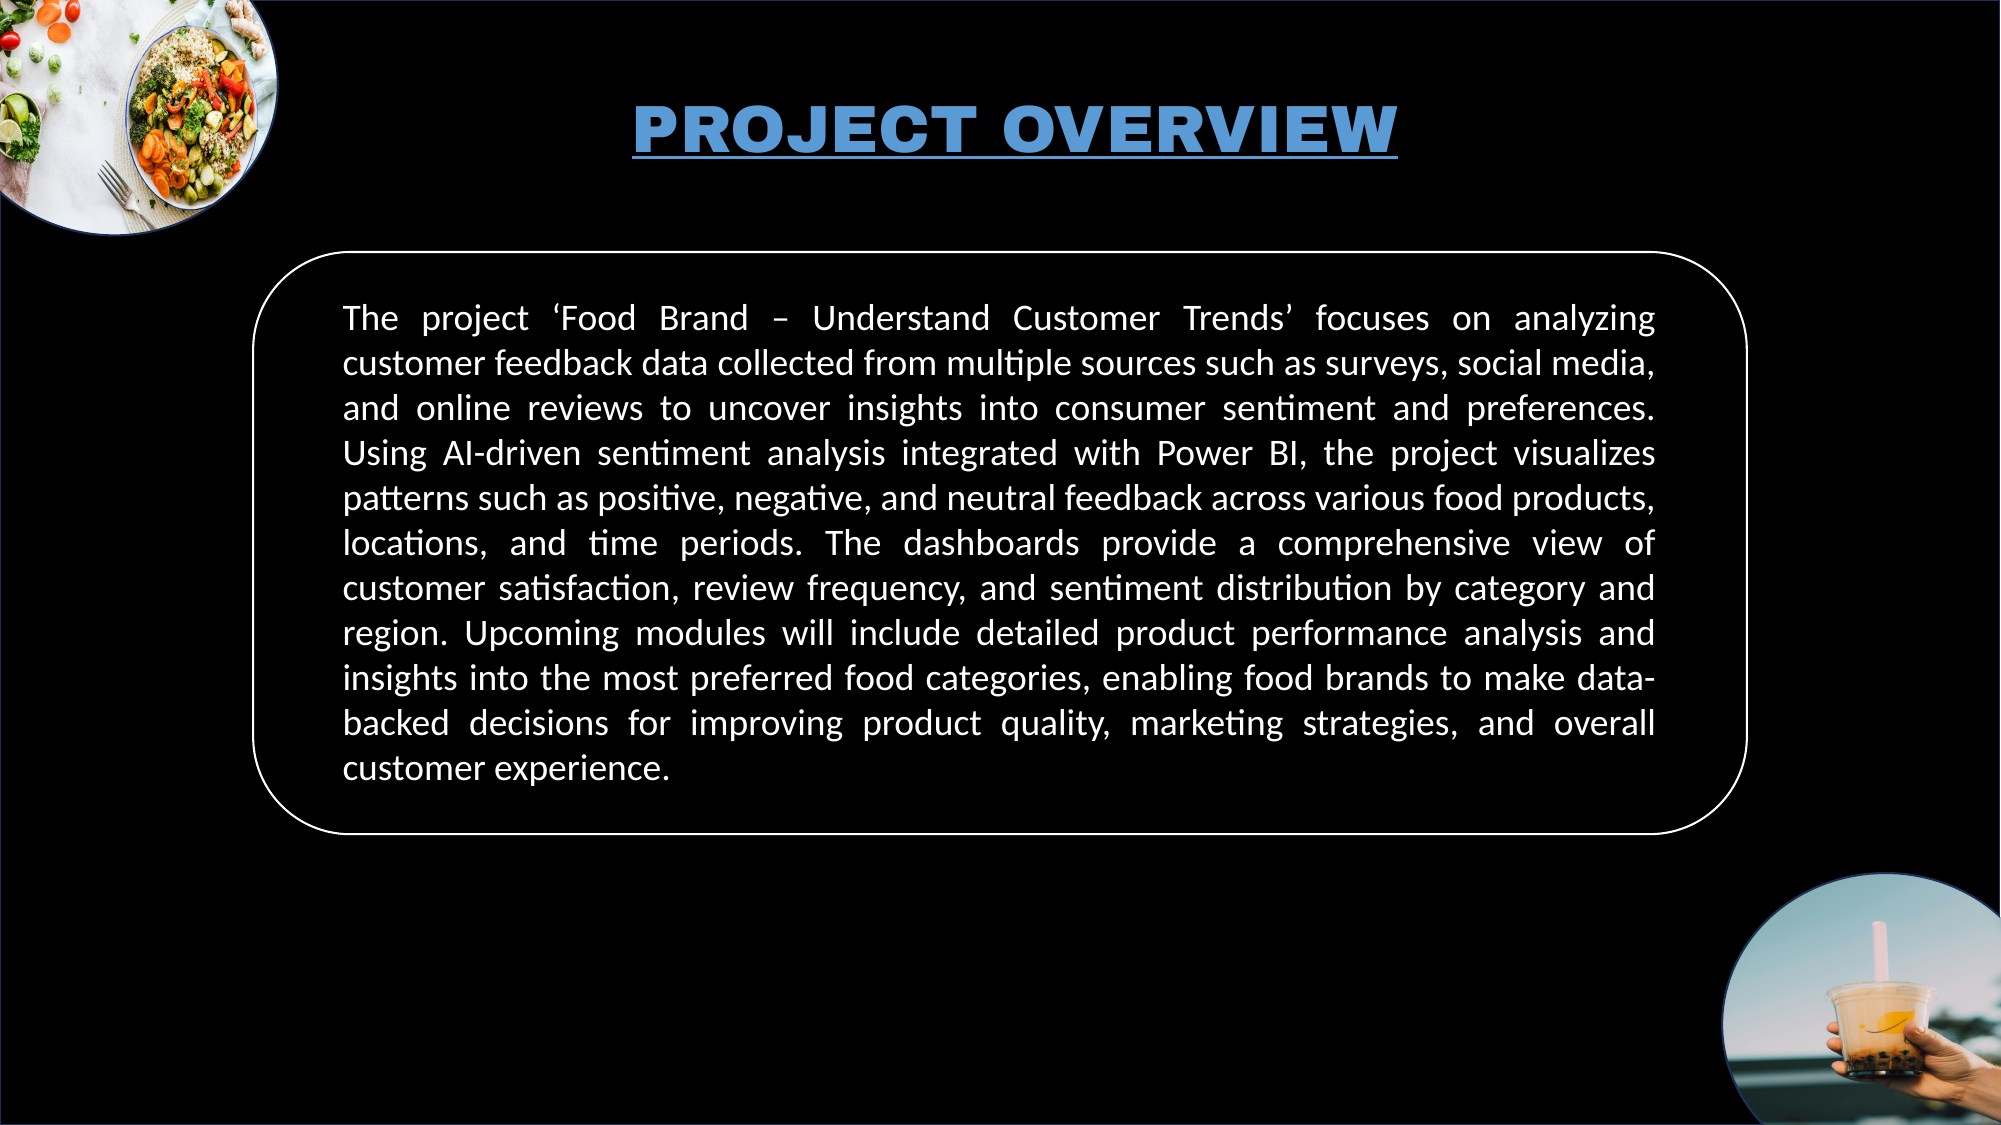

PROJECT OVERVIEW

The project ‘Food Brand – Understand Customer Trends’ focuses on analyzing customer feedback data collected from multiple sources such as surveys, social media, and online reviews to uncover insights into consumer sentiment and preferences. Using AI-driven sentiment analysis integrated with Power BI, the project visualizes patterns such as positive, negative, and neutral feedback across various food products, locations, and time periods. The dashboards provide a comprehensive view of customer satisfaction, review frequency, and sentiment distribution by category and region. Upcoming modules will include detailed product performance analysis and insights into the most preferred food categories, enabling food brands to make data-backed decisions for improving product quality, marketing strategies, and overall customer experience.